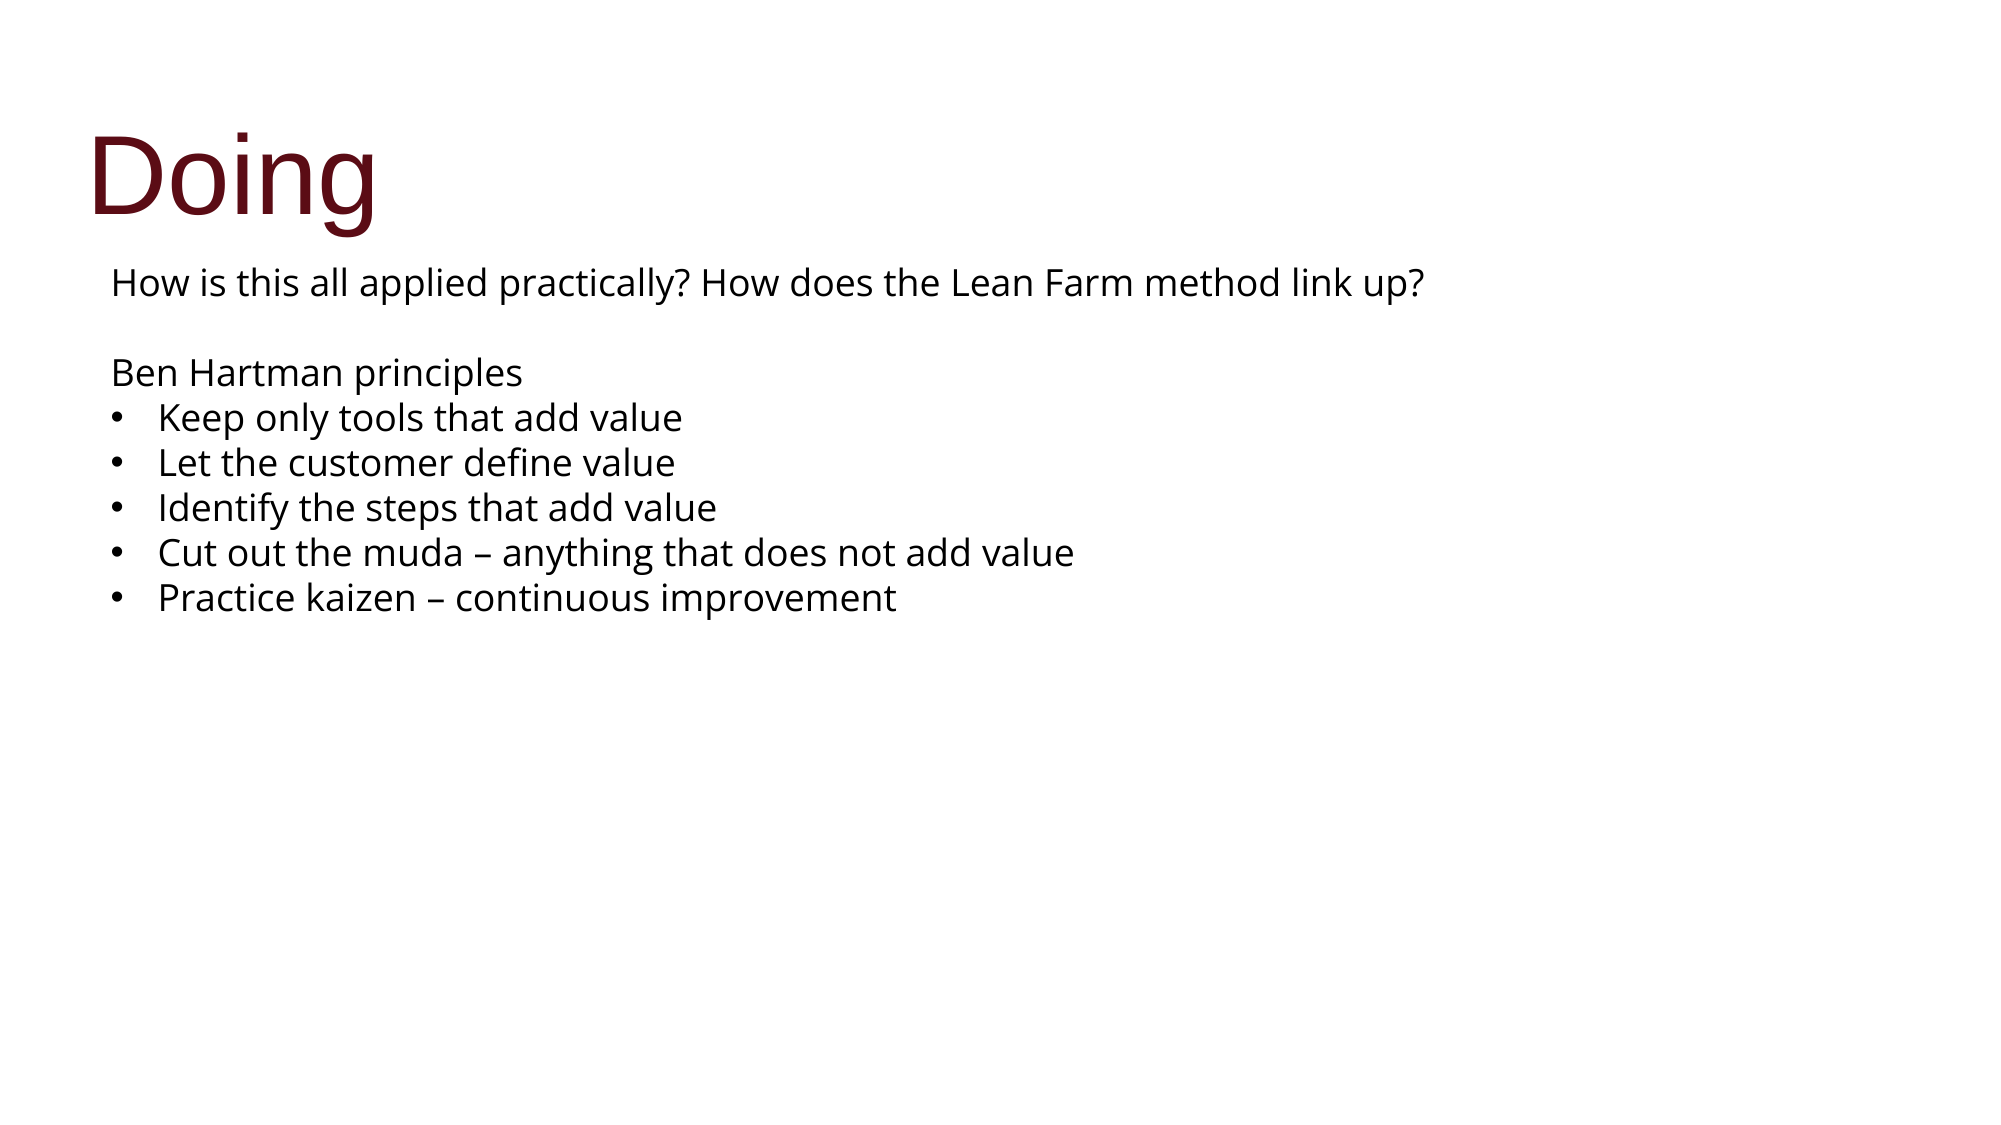

Doing

How is this all applied practically? How does the Lean Farm method link up?

Ben Hartman principles
Keep only tools that add value
Let the customer define value
Identify the steps that add value
Cut out the muda – anything that does not add value
Practice kaizen – continuous improvement